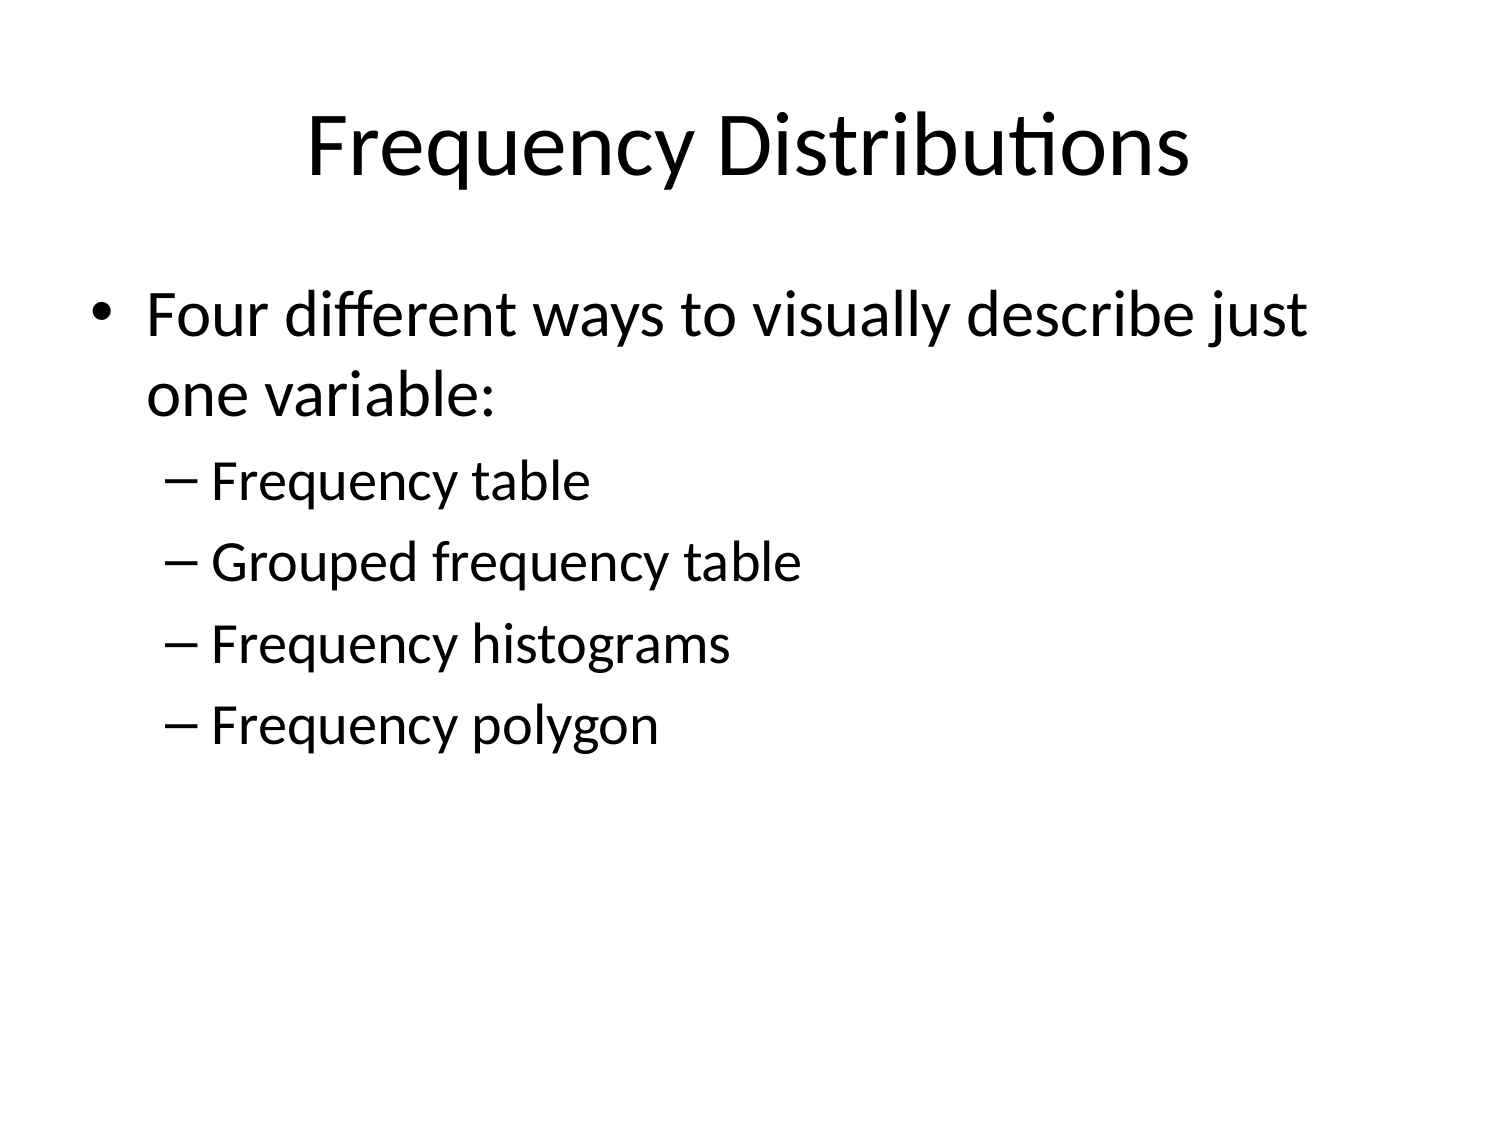

# Frequency Distributions
Four different ways to visually describe just one variable:
Frequency table
Grouped frequency table
Frequency histograms
Frequency polygon